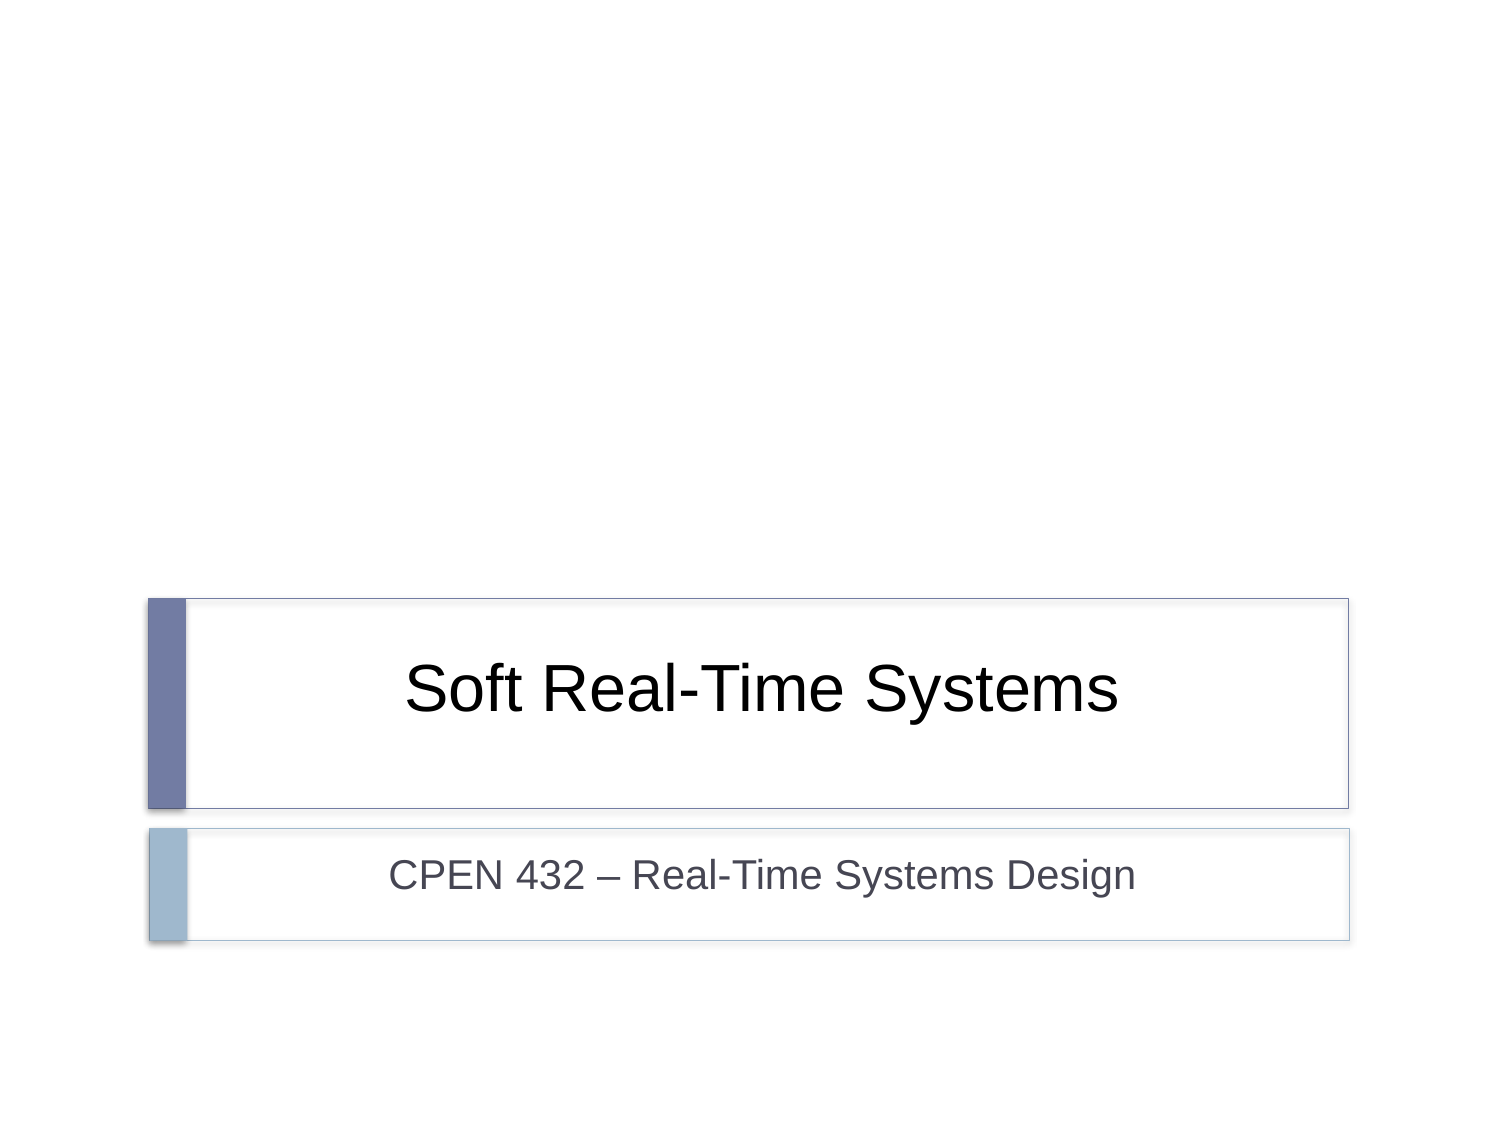

# Soft Real-Time Systems
CPEN 432 – Real-Time Systems Design